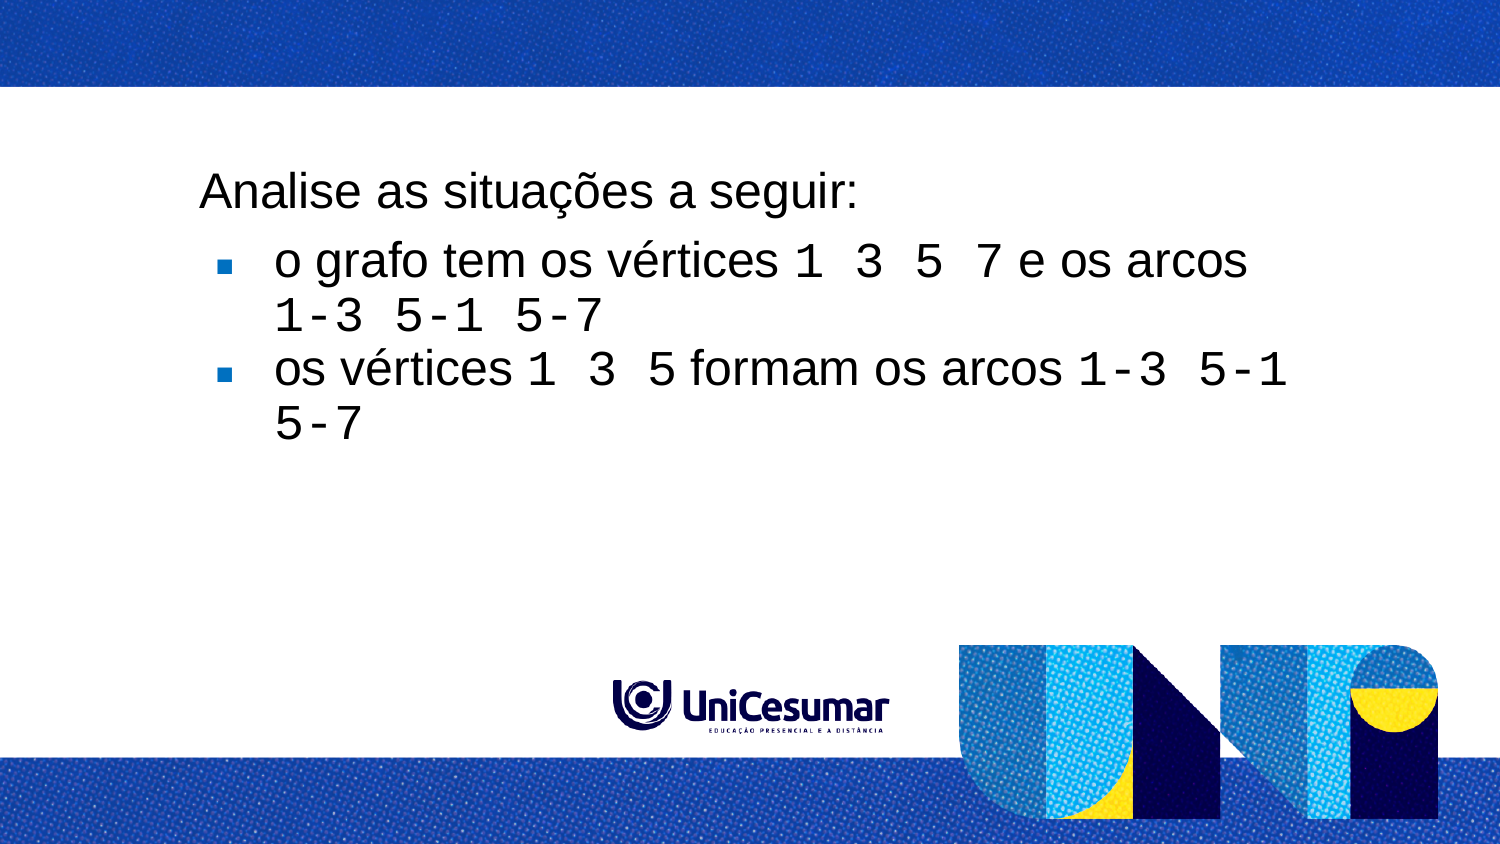

Analise as situações a seguir:
o grafo tem os vértices 1 3 5 7 e os arcos 1-3 5-1 5-7
os vértices 1 3 5 formam os arcos 1-3 5-1 5-7